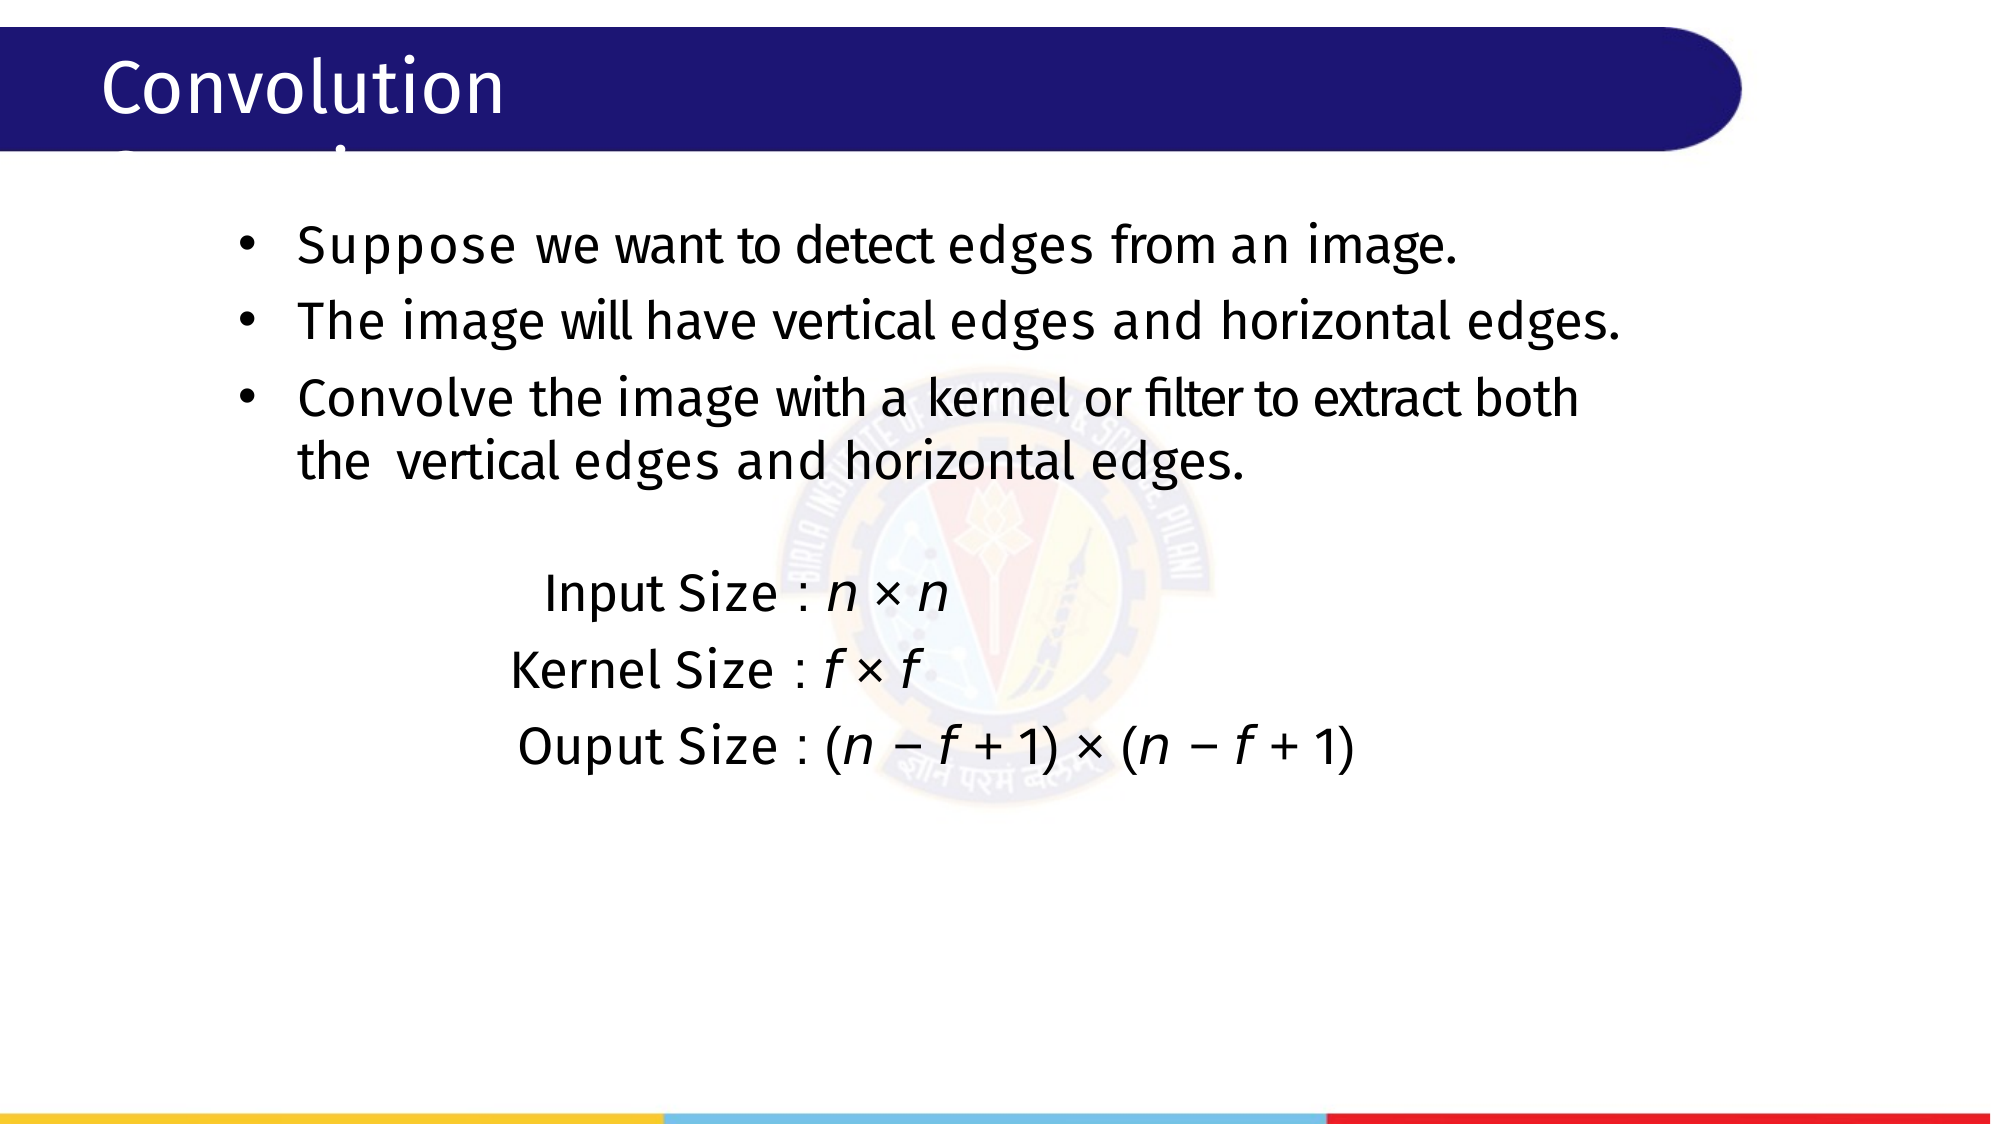

# Convolution Operation
Suppose we want to detect edges from an image.
The image will have vertical edges and horizontal edges.
Convolve the image with a kernel or filter to extract both the  vertical edges and horizontal edges.

Input Size : n × n
Kernel Size : f × f
Ouput Size : (n − f + 1) × (n − f + 1)